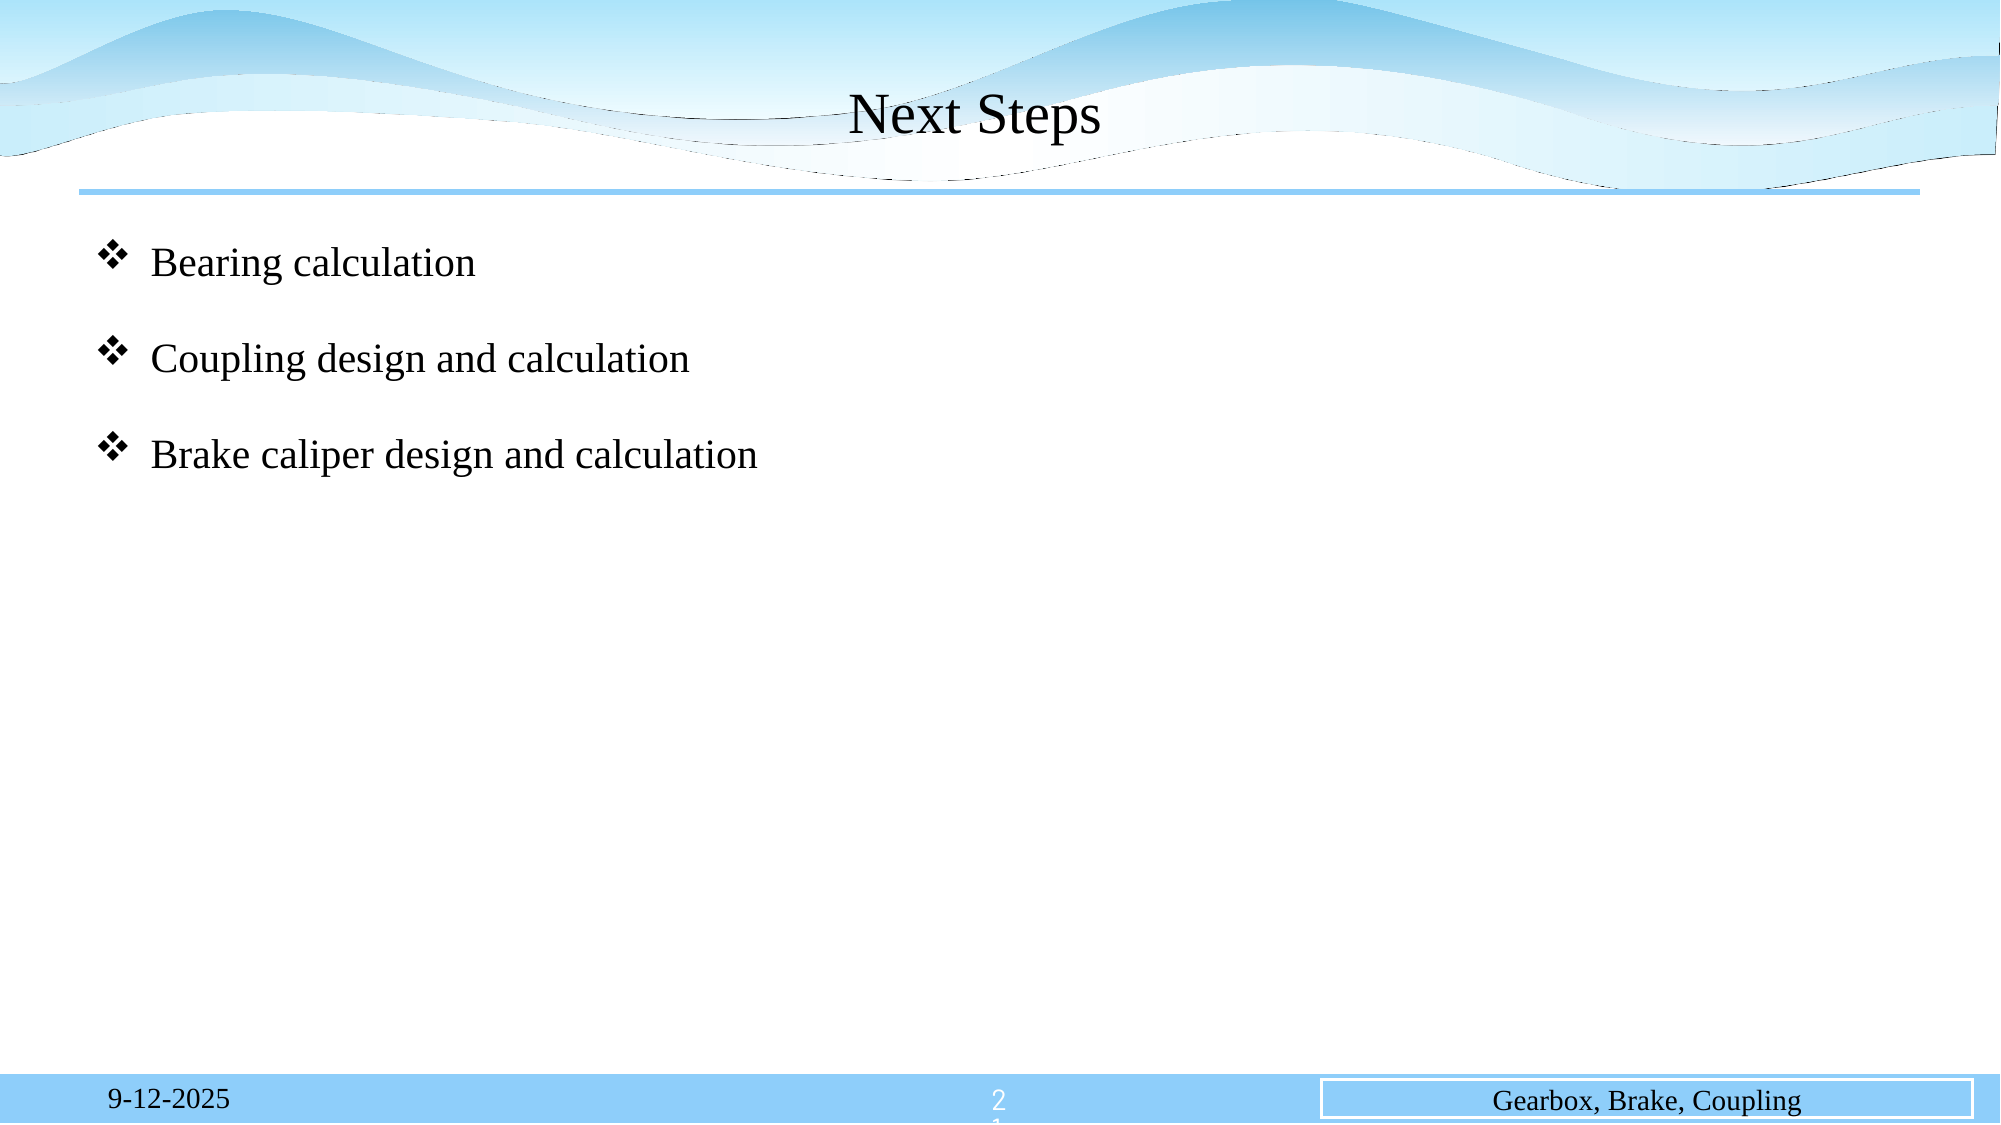

# Next Steps
Bearing calculation
Coupling design and calculation
Brake caliper design and calculation

21
9-12-2025

Gearbox, Brake, Coupling